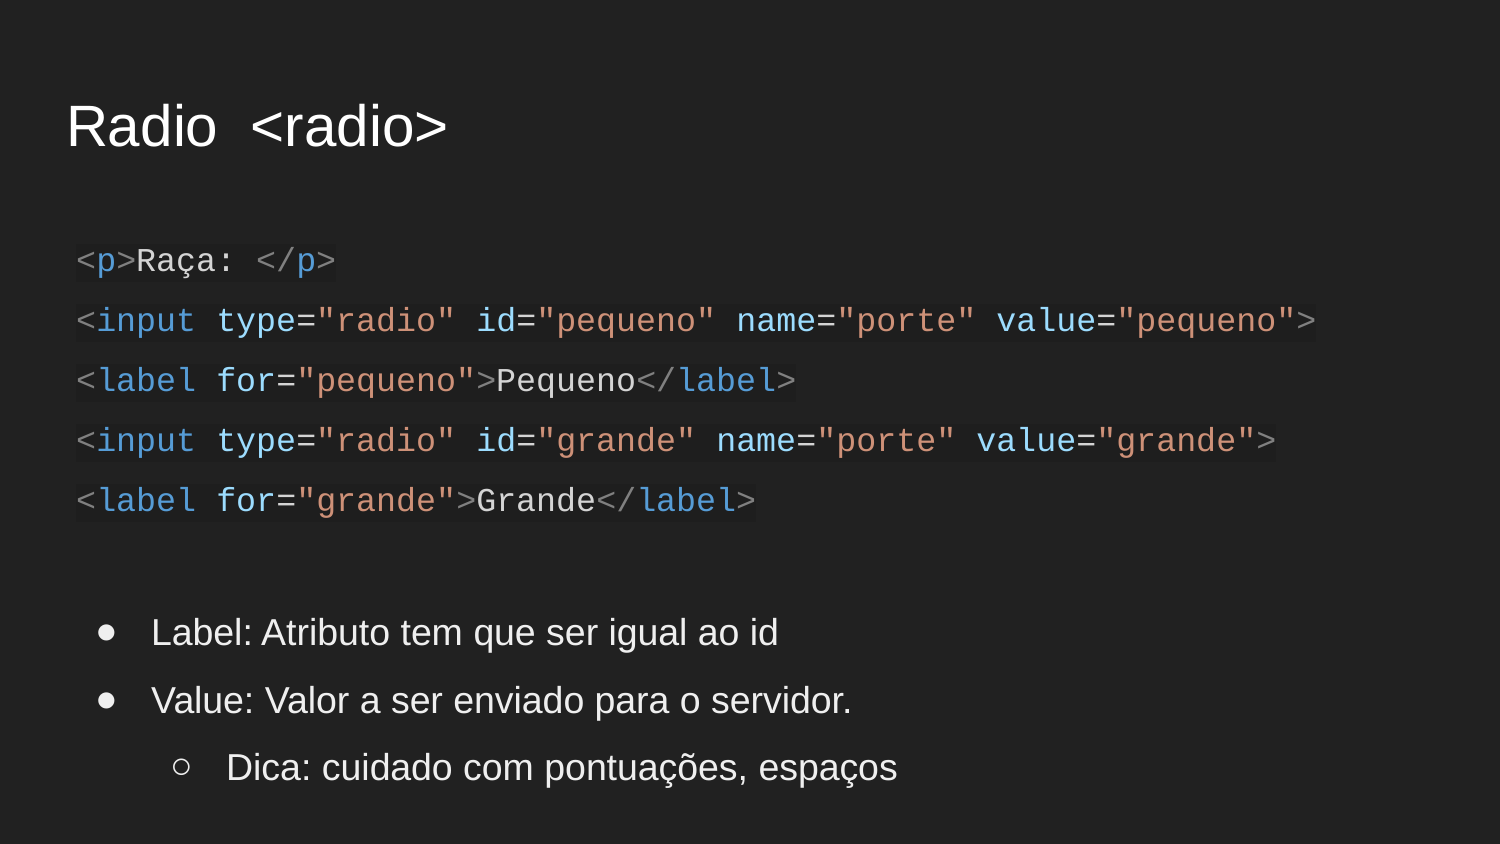

Radio  <radio>

<p>Raça: </p>
<input type="radio" id="pequeno" name="porte" value="pequeno">
<label for="pequeno">Pequeno</label>
<input type="radio" id="grande" name="porte" value="grande">
<label for="grande">Grande</label>

Label: Atributo tem que ser igual ao id
Value: Valor a ser enviado para o servidor.
Dica: cuidado com pontuações, espaços